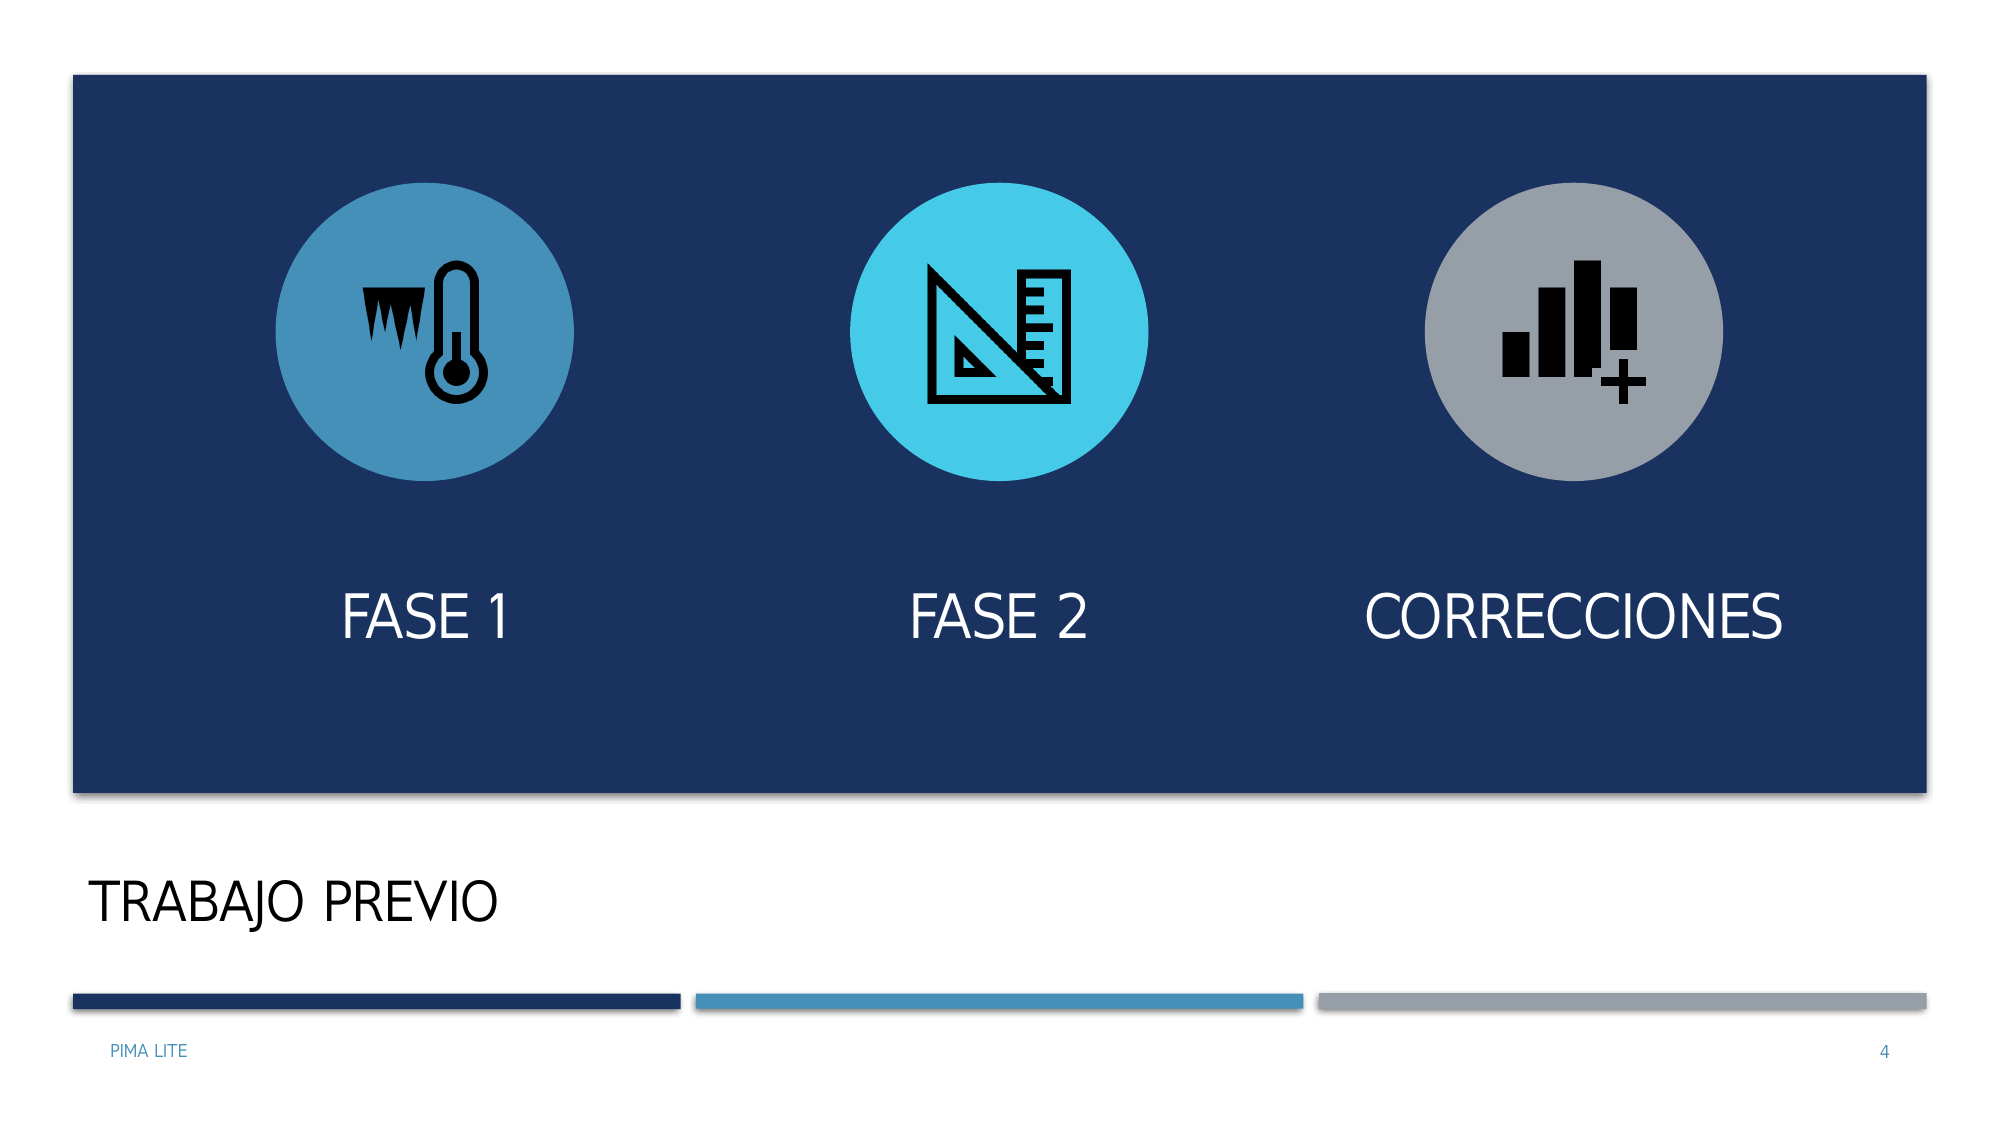

Fase 1
Fase 2
Correcciones
# Trabajo previo

PIMA Lite
4